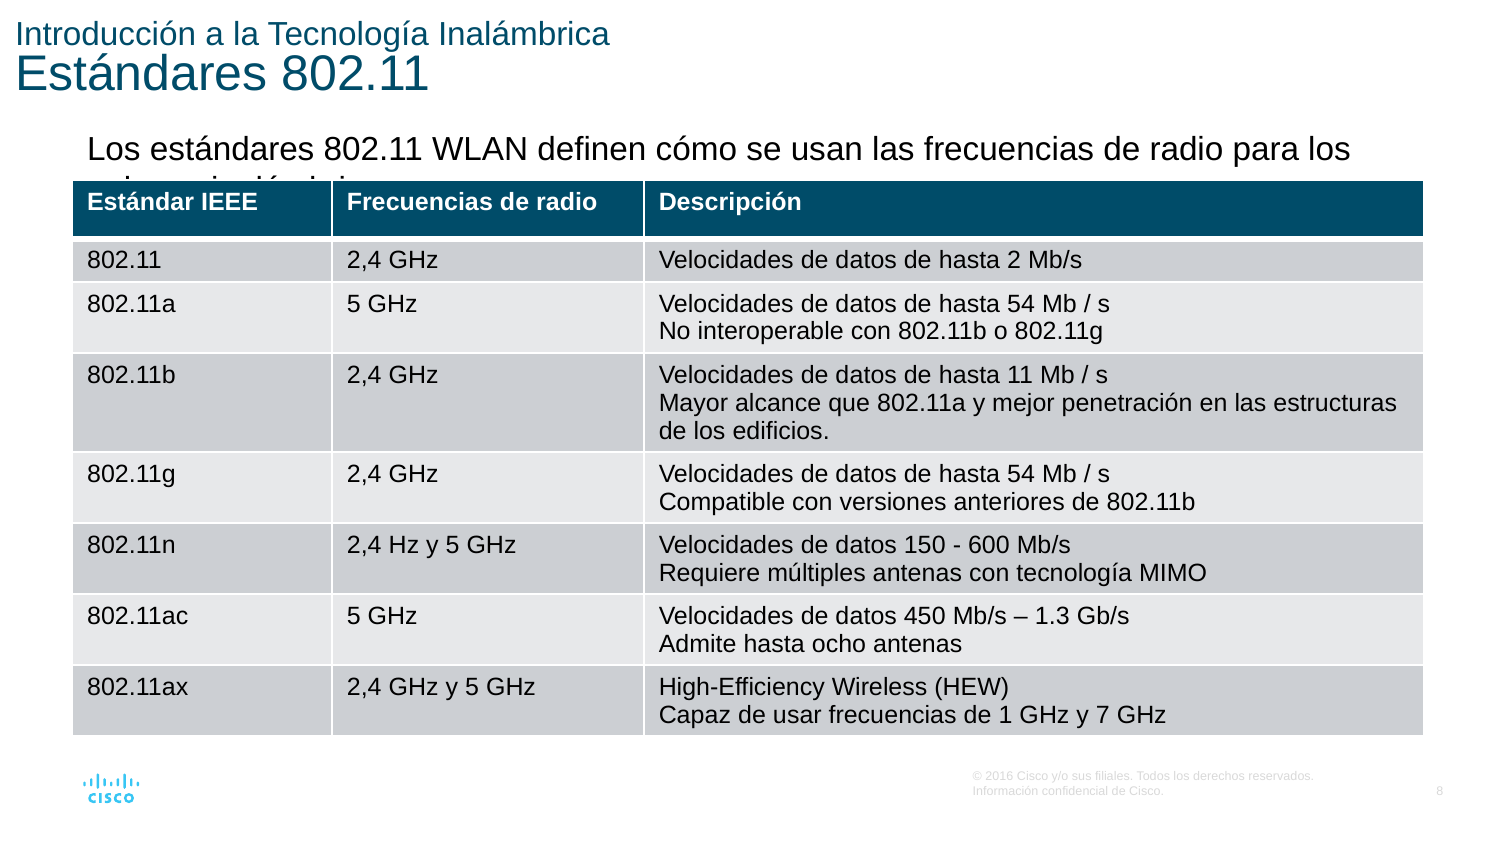

# Introducción a la Tecnología Inalámbrica Estándares 802.11
Los estándares 802.11 WLAN definen cómo se usan las frecuencias de radio para los enlaces inalámbricos.
| Estándar IEEE | Frecuencias de radio | Descripción |
| --- | --- | --- |
| 802.11 | 2,4 GHz | Velocidades de datos de hasta 2 Mb/s |
| 802.11a | 5 GHz | Velocidades de datos de hasta 54 Mb / s No interoperable con 802.11b o 802.11g |
| 802.11b | 2,4 GHz | Velocidades de datos de hasta 11 Mb / s Mayor alcance que 802.11a y mejor penetración en las estructuras de los edificios. |
| 802.11g | 2,4 GHz | Velocidades de datos de hasta 54 Mb / s Compatible con versiones anteriores de 802.11b |
| 802.11n | 2,4 Hz y 5 GHz | Velocidades de datos 150 - 600 Mb/s Requiere múltiples antenas con tecnología MIMO |
| 802.11ac | 5 GHz | Velocidades de datos 450 Mb/s – 1.3 Gb/s Admite hasta ocho antenas |
| 802.11ax | 2,4 GHz y 5 GHz | High-Efficiency Wireless (HEW) Capaz de usar frecuencias de 1 GHz y 7 GHz |